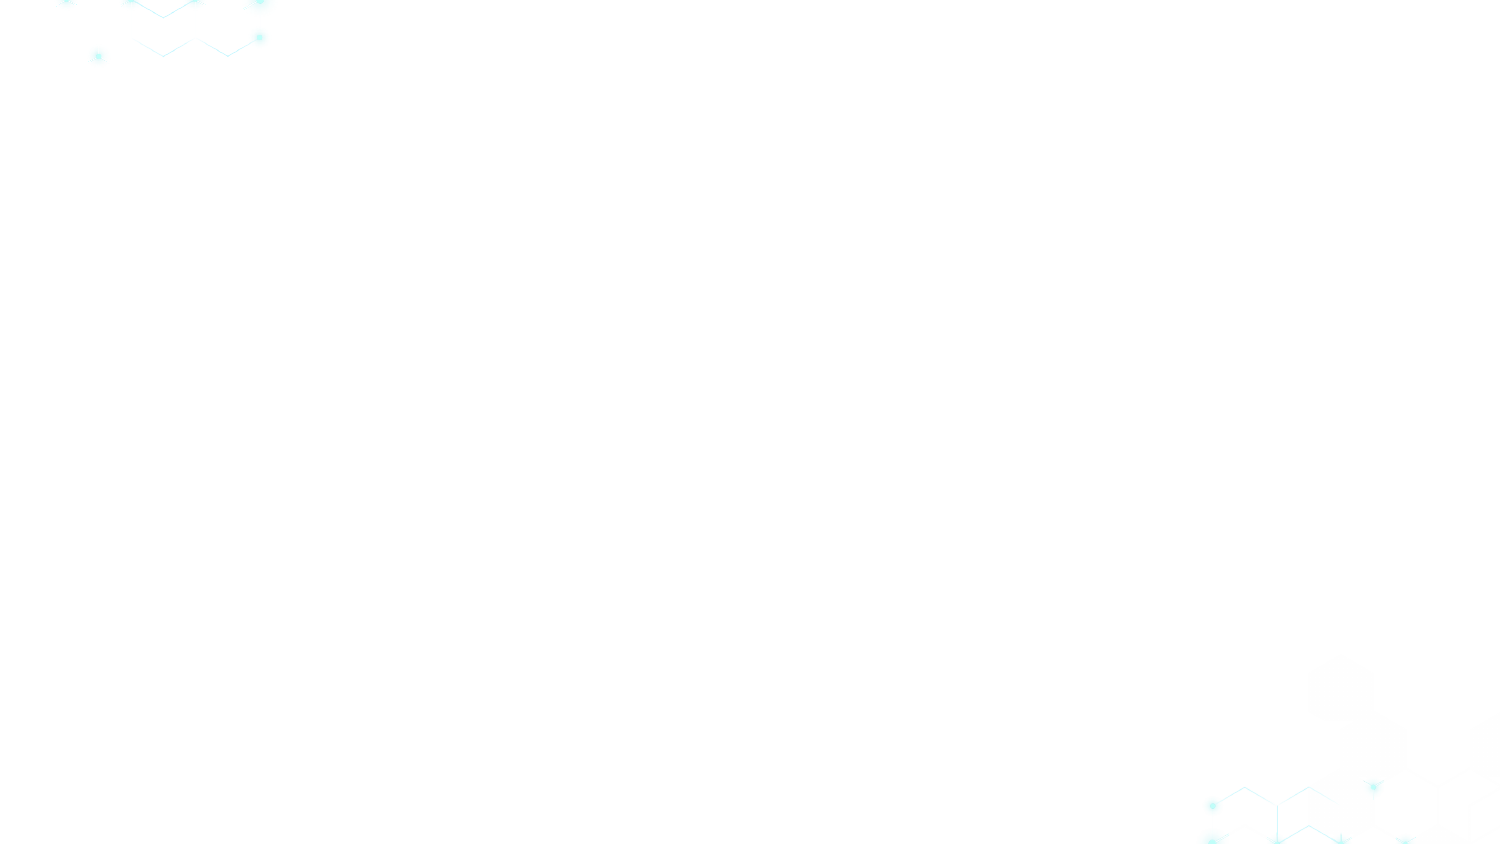

Monsieur le président du jury;
Chers membres du jury;
Chers parents;
Chers enseignants ;
Chers collègues ;
camarades étudiants;
Distingués invités à vos titres et qualités respectifs,
Bonjour !